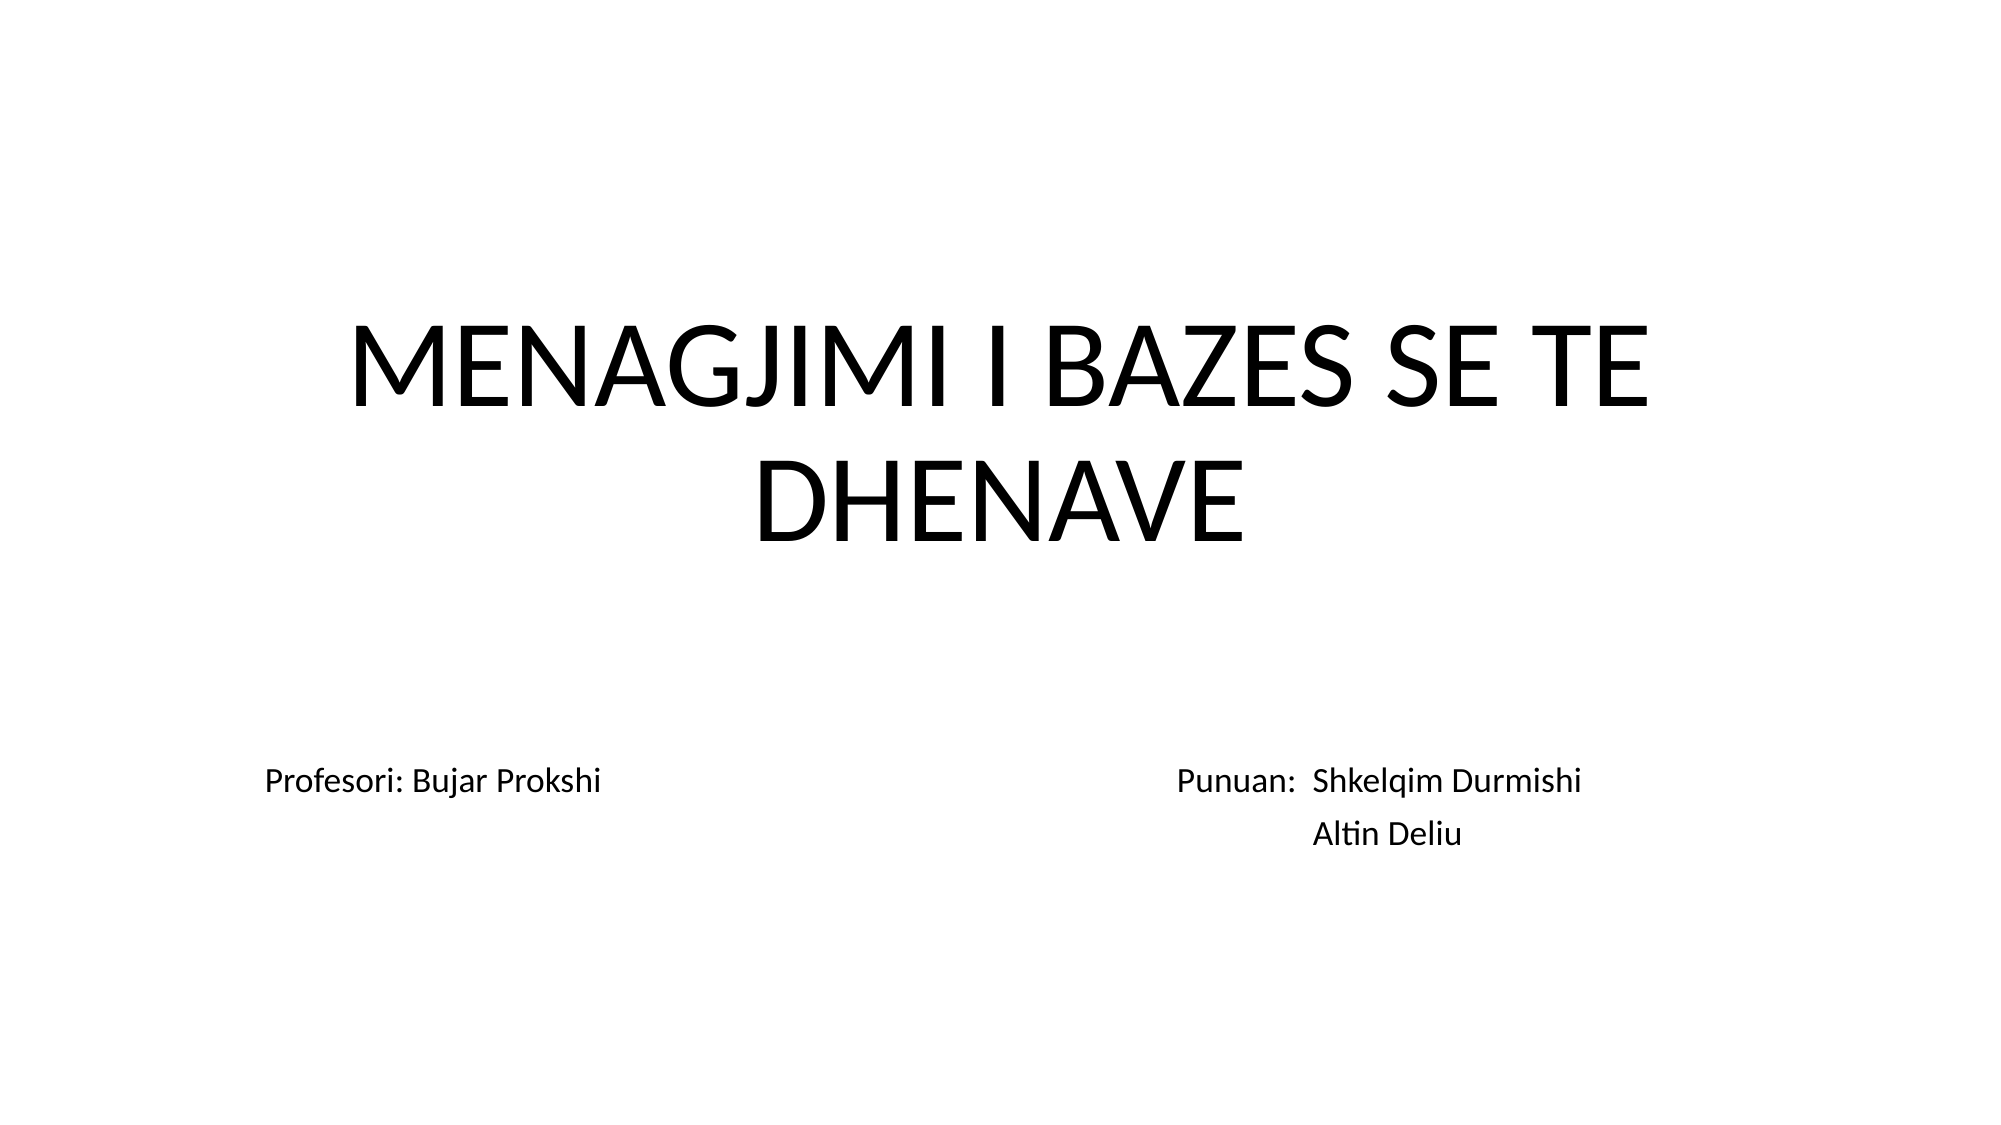

# MENAGJIMI I BAZES SE TE DHENAVE

Profesori: Bujar Prokshi                                                                        Punuan:  Shkelqim Durmishi
                                                                                                                                   Altin Deliu